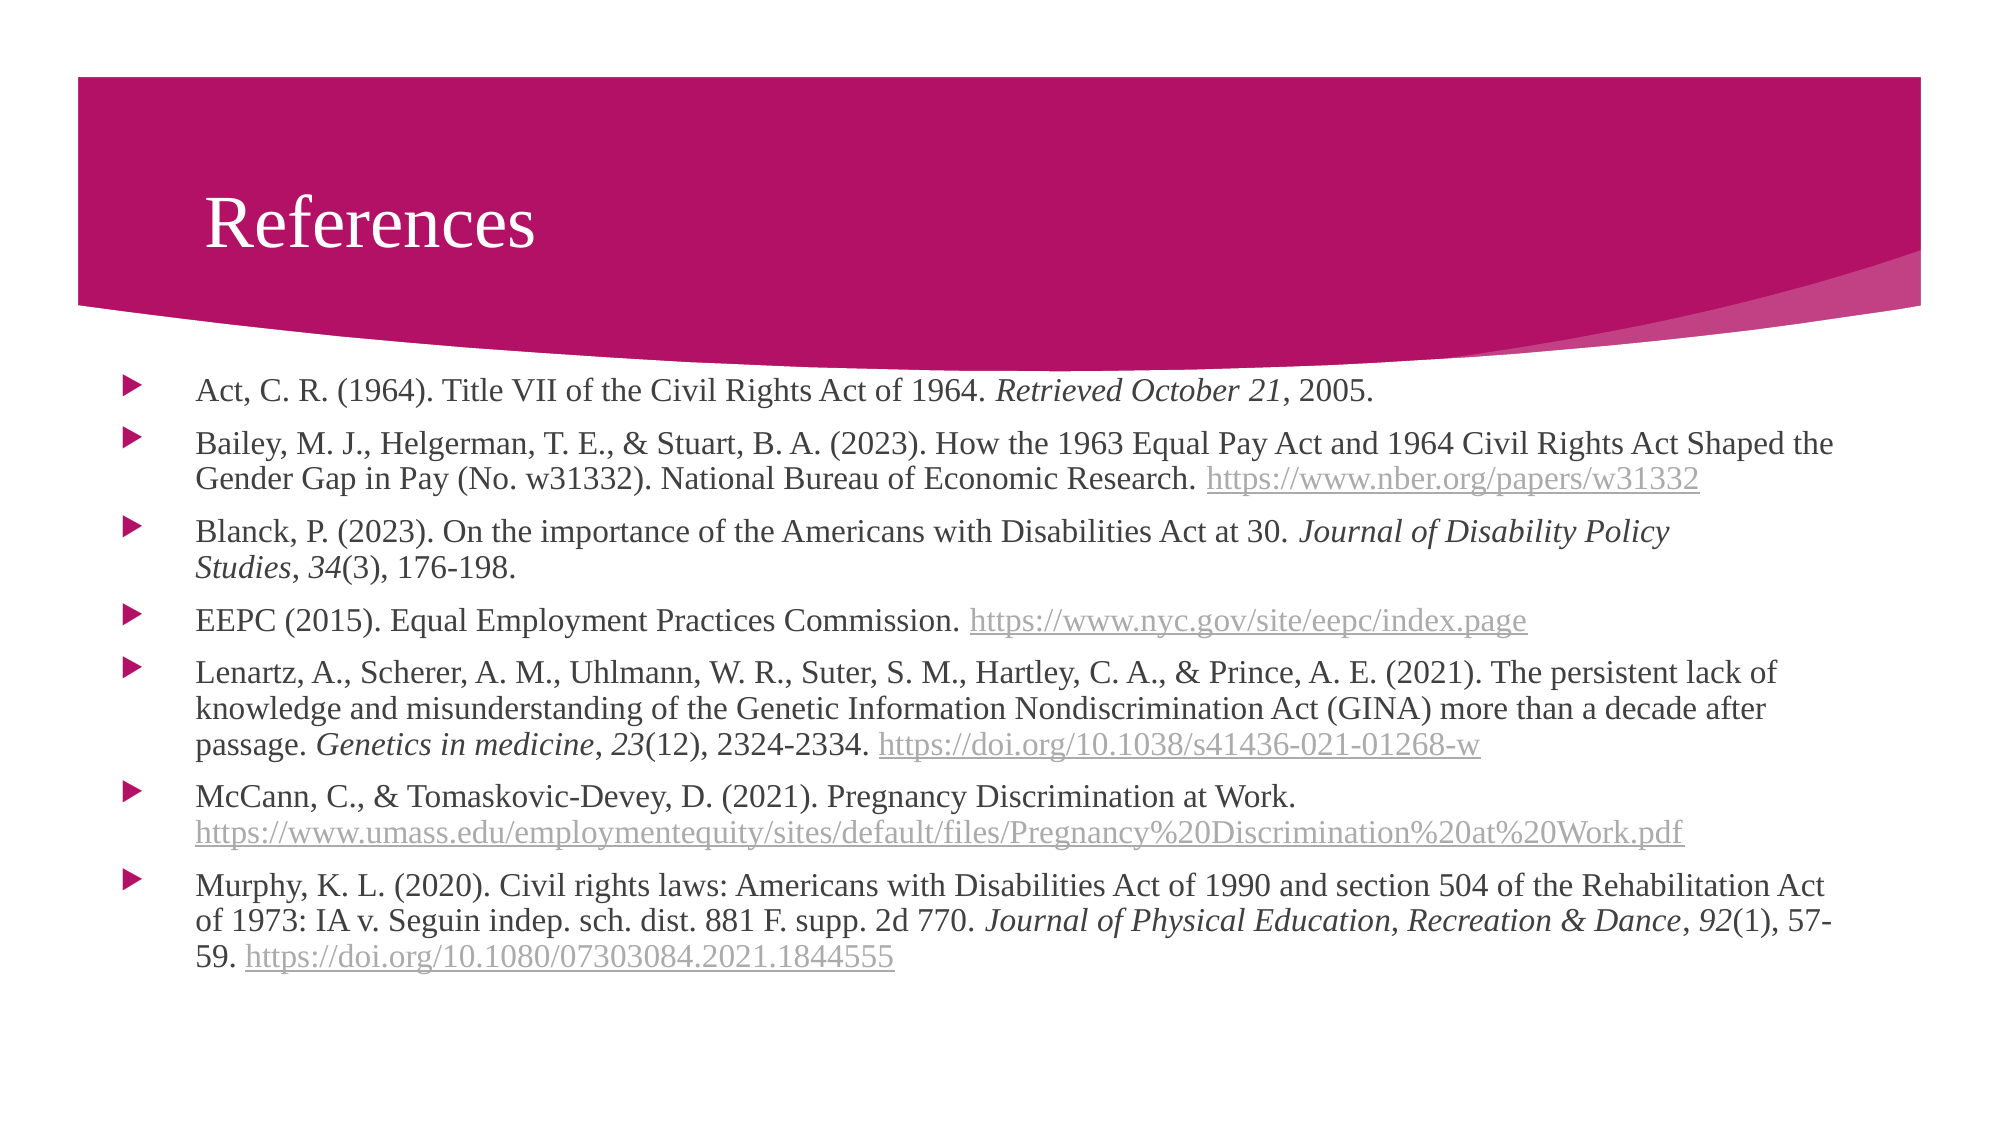

# References

Act, C. R. (1964). Title VII of the Civil Rights Act of 1964. Retrieved October 21, 2005.
Bailey, M. J., Helgerman, T. E., & Stuart, B. A. (2023). How the 1963 Equal Pay Act and 1964 Civil Rights Act Shaped the Gender Gap in Pay (No. w31332). National Bureau of Economic Research. https://www.nber.org/papers/w31332
Blanck, P. (2023). On the importance of the Americans with Disabilities Act at 30. Journal of Disability Policy Studies, 34(3), 176-198.
EEPC (2015). Equal Employment Practices Commission. https://www.nyc.gov/site/eepc/index.page
Lenartz, A., Scherer, A. M., Uhlmann, W. R., Suter, S. M., Hartley, C. A., & Prince, A. E. (2021). The persistent lack of knowledge and misunderstanding of the Genetic Information Nondiscrimination Act (GINA) more than a decade after passage. Genetics in medicine, 23(12), 2324-2334. https://doi.org/10.1038/s41436-021-01268-w
McCann, C., & Tomaskovic-Devey, D. (2021). Pregnancy Discrimination at Work. https://www.umass.edu/employmentequity/sites/default/files/Pregnancy%20Discrimination%20at%20Work.pdf
Murphy, K. L. (2020). Civil rights laws: Americans with Disabilities Act of 1990 and section 504 of the Rehabilitation Act of 1973: IA v. Seguin indep. sch. dist. 881 F. supp. 2d 770. Journal of Physical Education, Recreation & Dance, 92(1), 57-59. https://doi.org/10.1080/07303084.2021.1844555